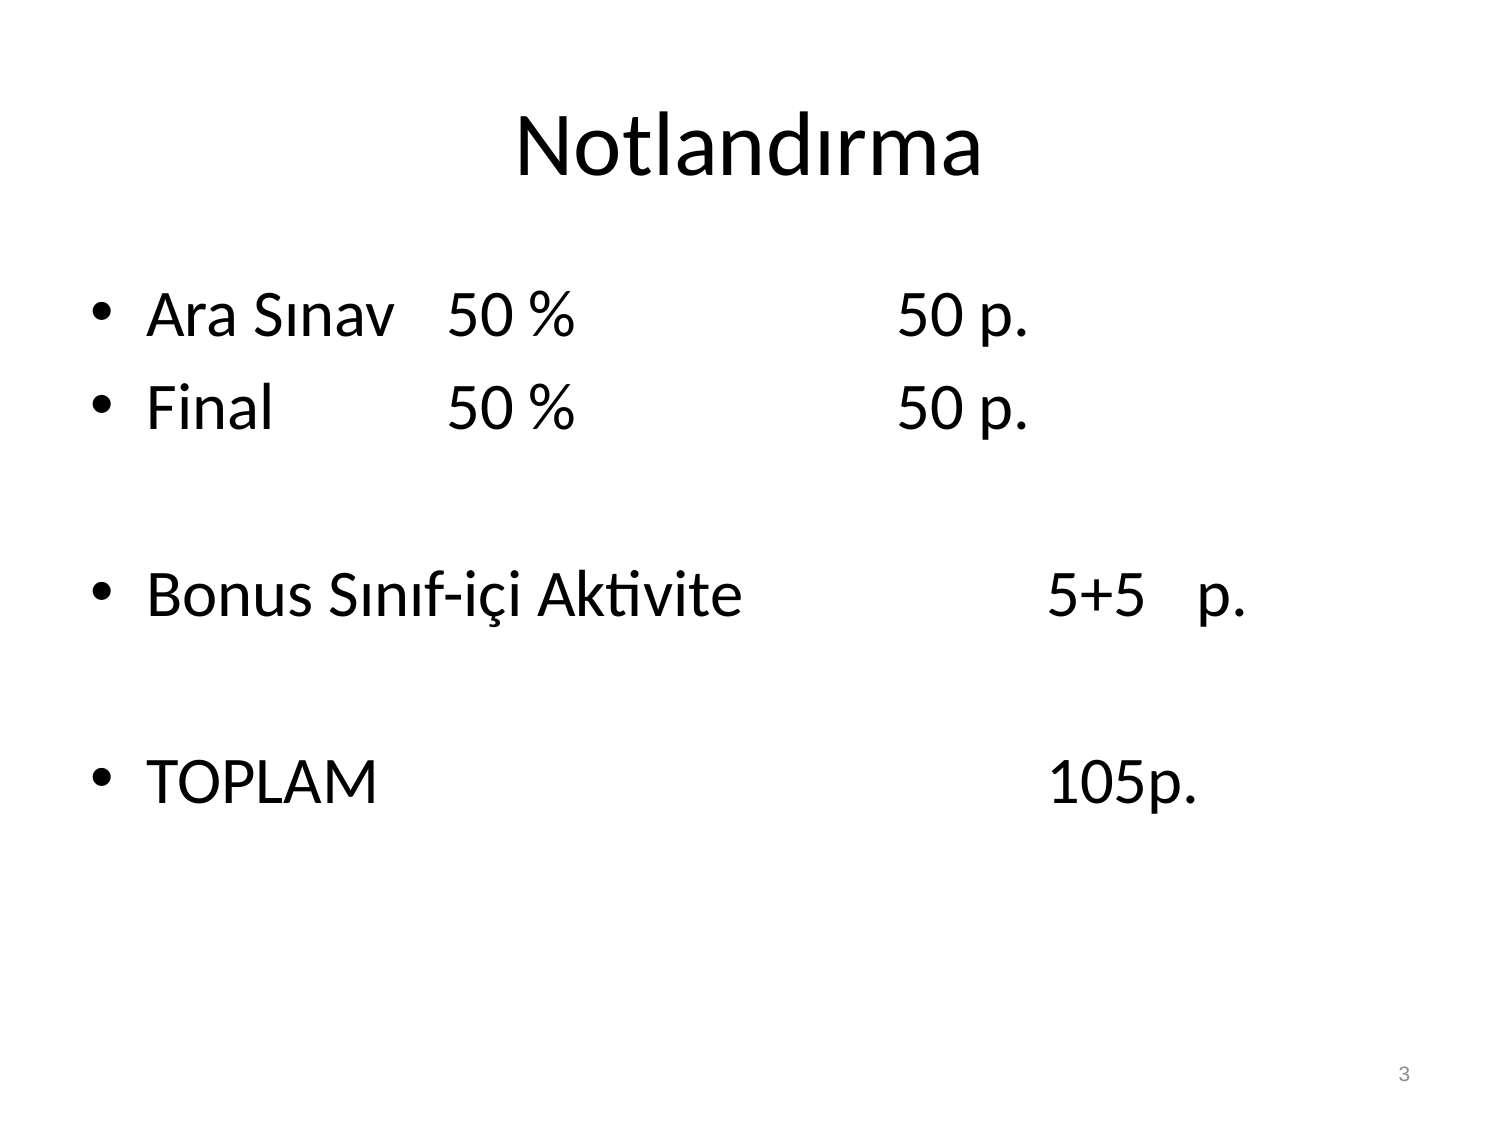

# Notlandırma
Ara Sınav	50 %			50 p.
Final		50 %			50 p.

Bonus Sınıf-içi Aktivite 		5+5	p.

TOPLAM					105p.
3